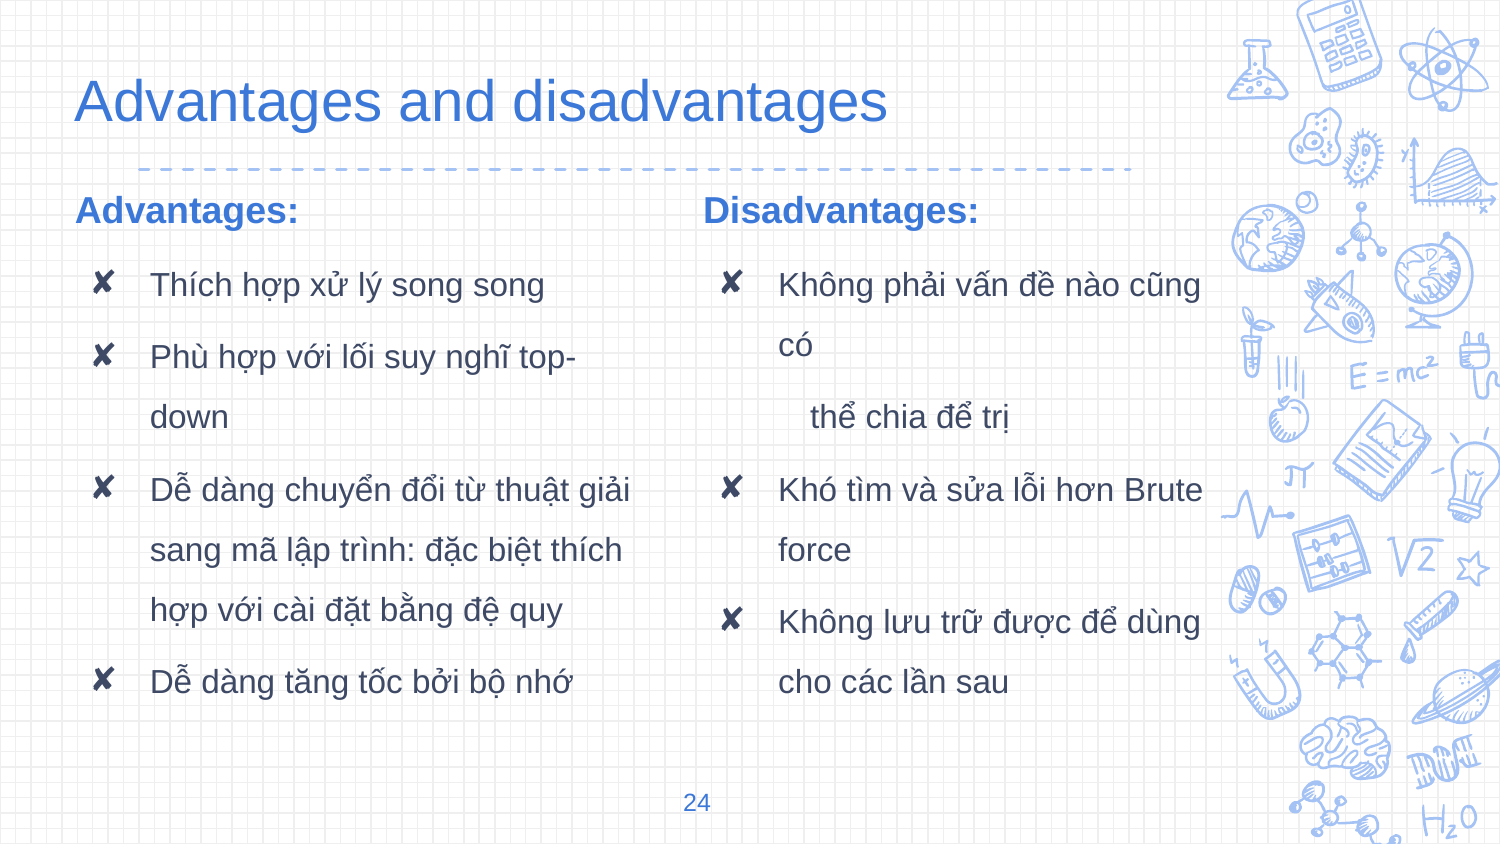

# Advantages and disadvantages
Advantages:
Thích hợp xử lý song song
Phù hợp với lối suy nghĩ top-down
Dễ dàng chuyển đổi từ thuật giải sang mã lập trình: đặc biệt thích hợp với cài đặt bằng đệ quy
Dễ dàng tăng tốc bởi bộ nhớ
Disadvantages:
Không phải vấn đề nào cũng có
          thể chia để trị
Khó tìm và sửa lỗi hơn Brute force
Không lưu trữ được để dùng cho các lần sau
24